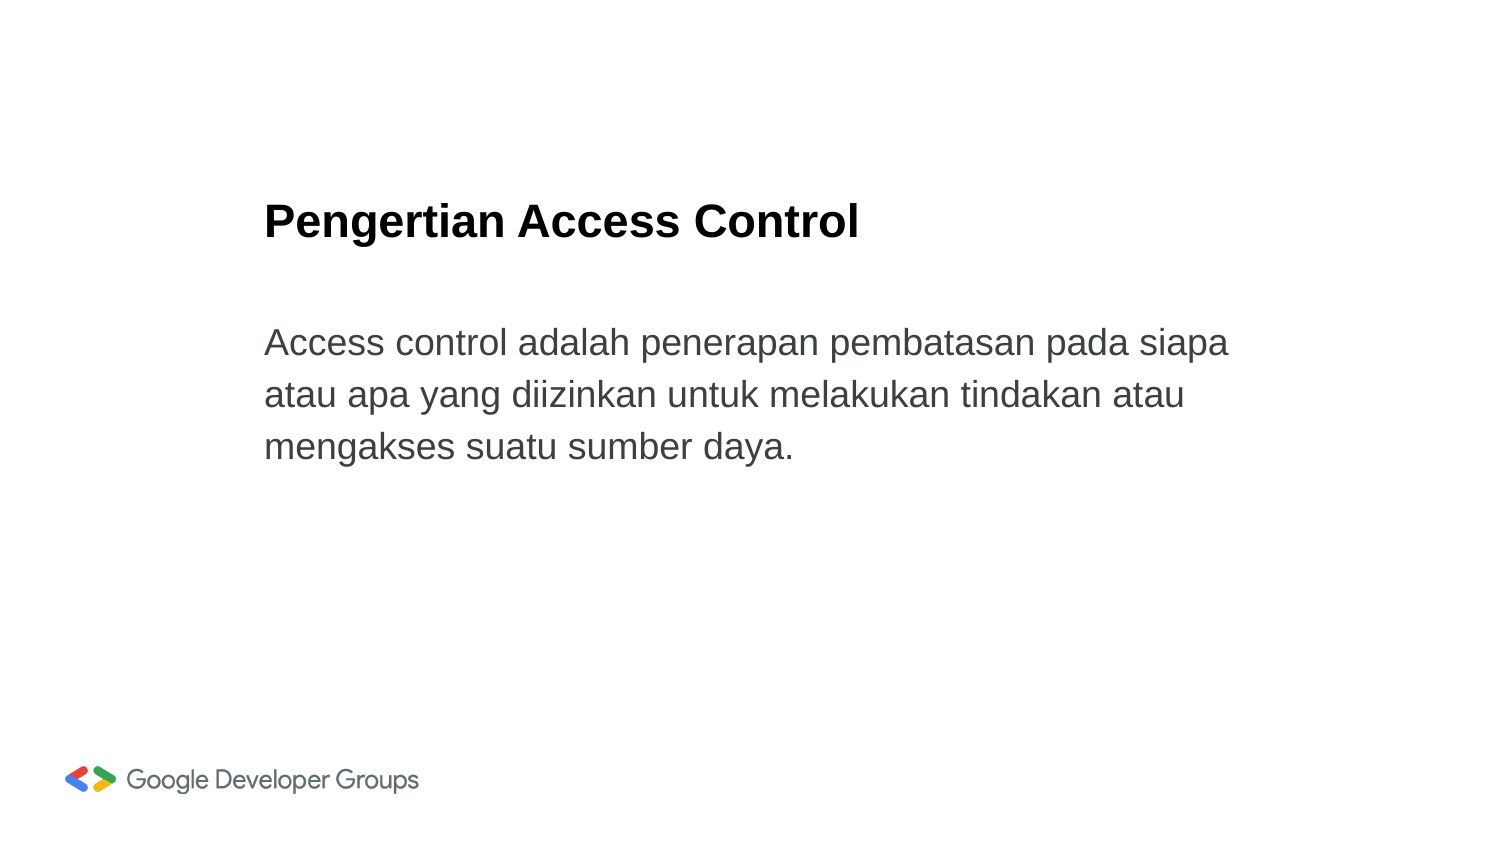

# Pengertian Access Control
Access control adalah penerapan pembatasan pada siapa atau apa yang diizinkan untuk melakukan tindakan atau mengakses suatu sumber daya.